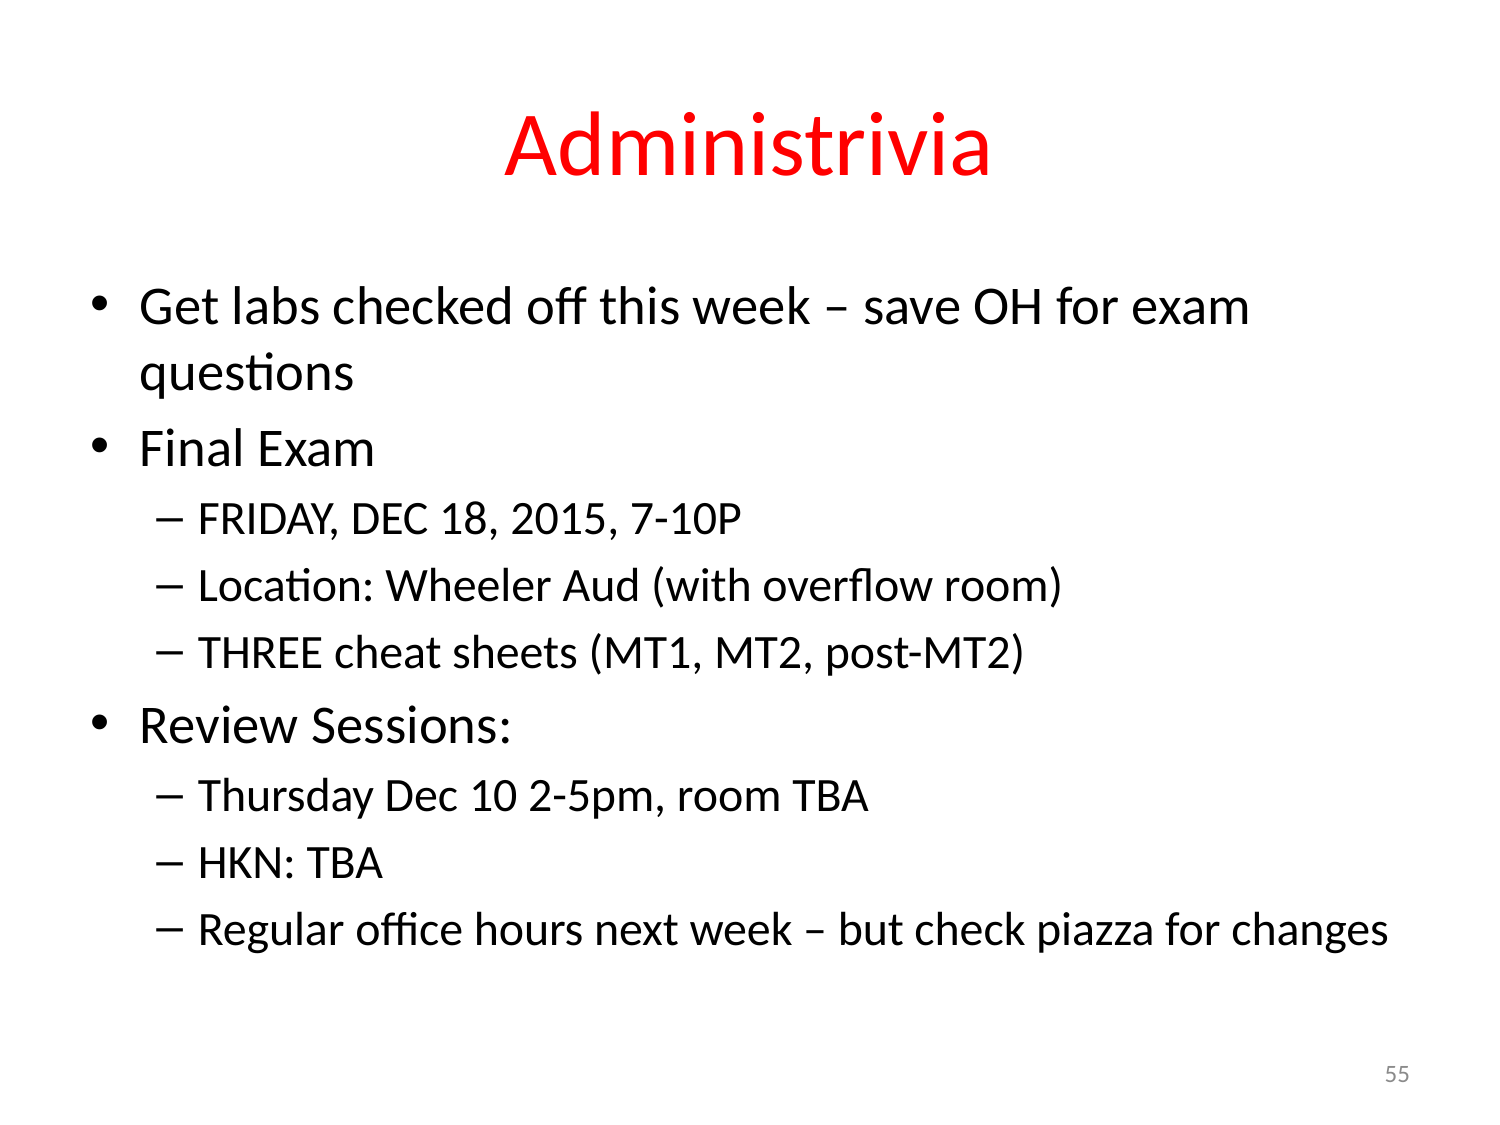

# Administrivia
Get labs checked off this week – save OH for exam questions
Final Exam
FRIDAY, DEC 18, 2015, 7-10P
Location: Wheeler Aud (with overflow room)
THREE cheat sheets (MT1, MT2, post-MT2)
Review Sessions:
Thursday Dec 10 2-5pm, room TBA
HKN: TBA
Regular office hours next week – but check piazza for changes
55